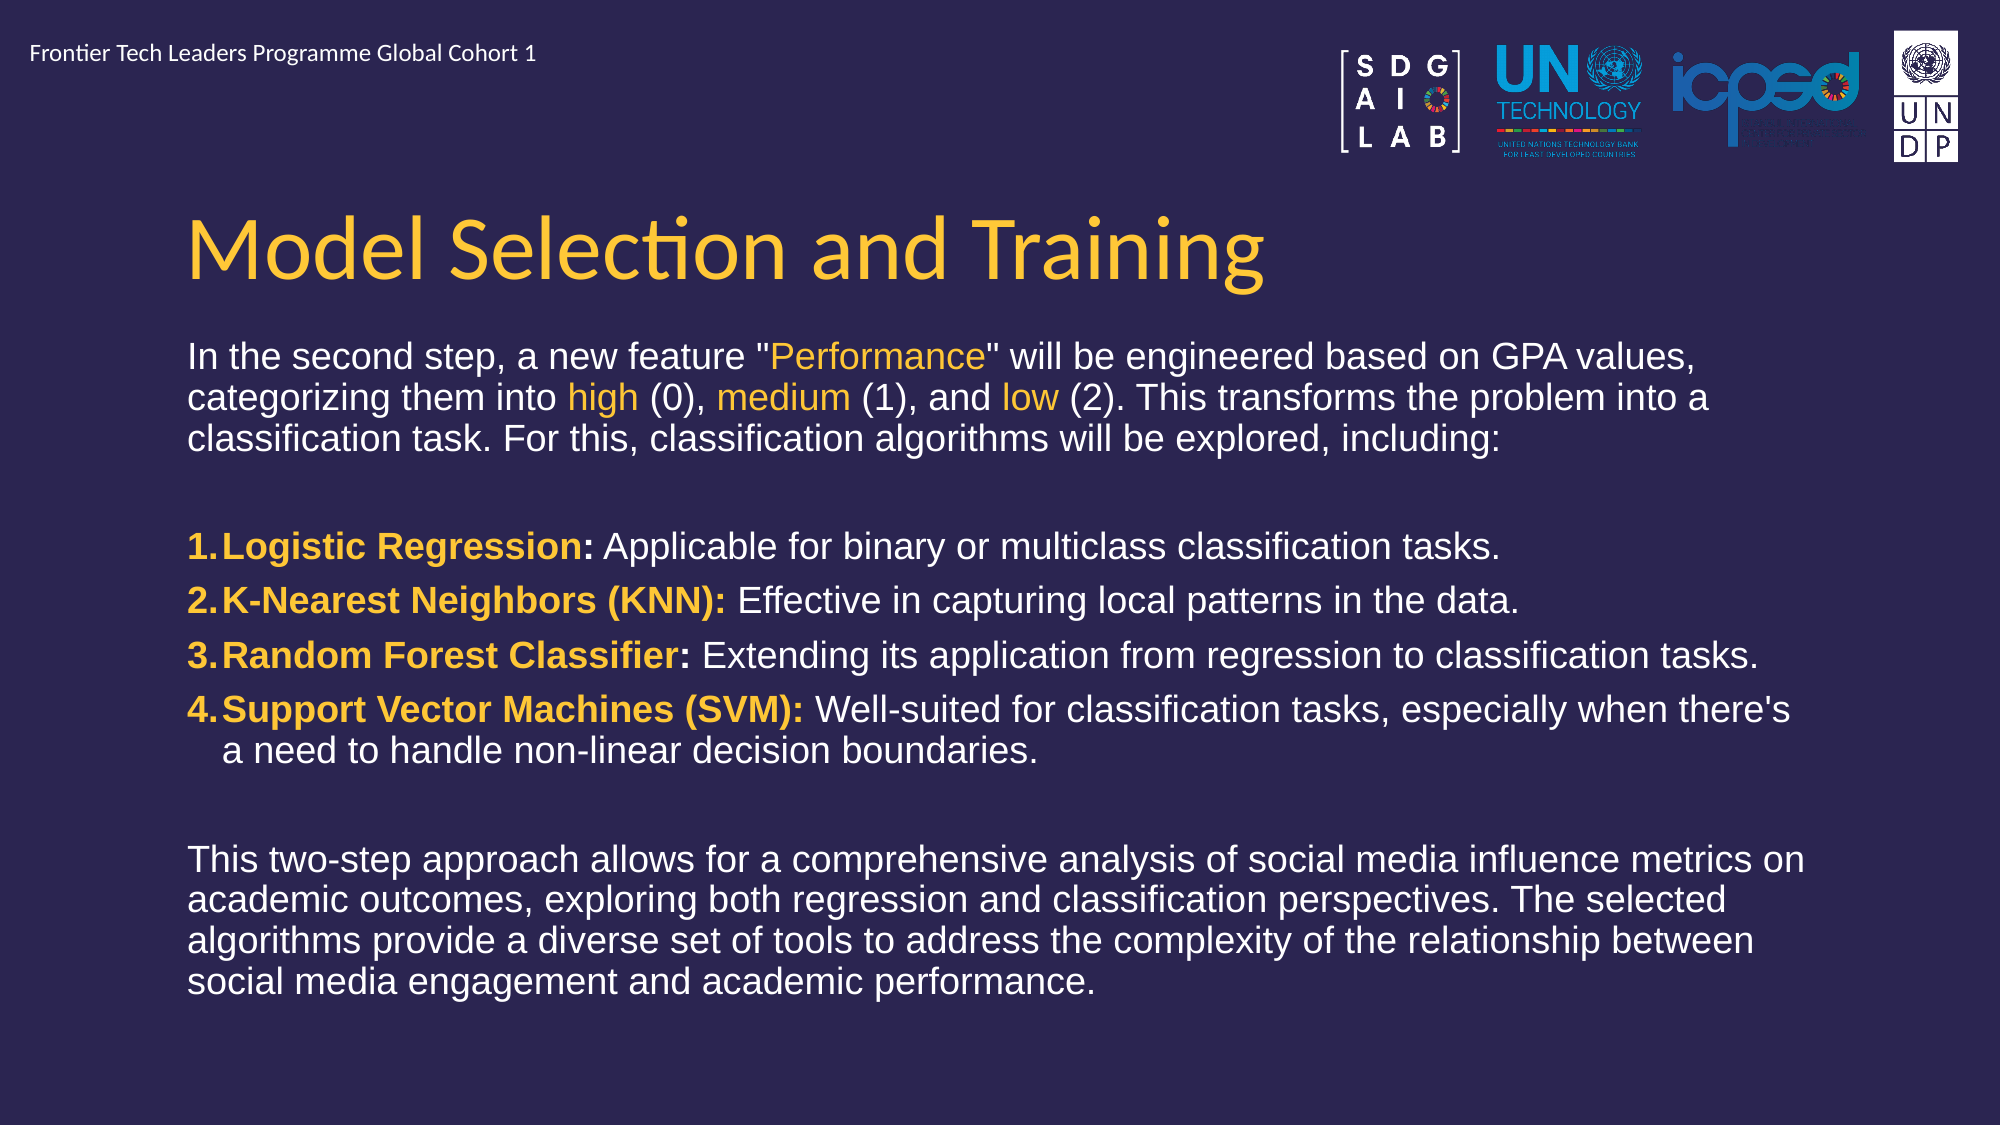

Frontier Tech Leaders Programme Global Cohort 1
# Model Selection and Training
In the second step, a new feature "Performance" will be engineered based on GPA values, categorizing them into high (0), medium (1), and low (2). This transforms the problem into a classification task. For this, classification algorithms will be explored, including:

Logistic Regression: Applicable for binary or multiclass classification tasks.
K-Nearest Neighbors (KNN): Effective in capturing local patterns in the data.
Random Forest Classifier: Extending its application from regression to classification tasks.
Support Vector Machines (SVM): Well-suited for classification tasks, especially when there's a need to handle non-linear decision boundaries.

This two-step approach allows for a comprehensive analysis of social media influence metrics on academic outcomes, exploring both regression and classification perspectives. The selected algorithms provide a diverse set of tools to address the complexity of the relationship between social media engagement and academic performance.